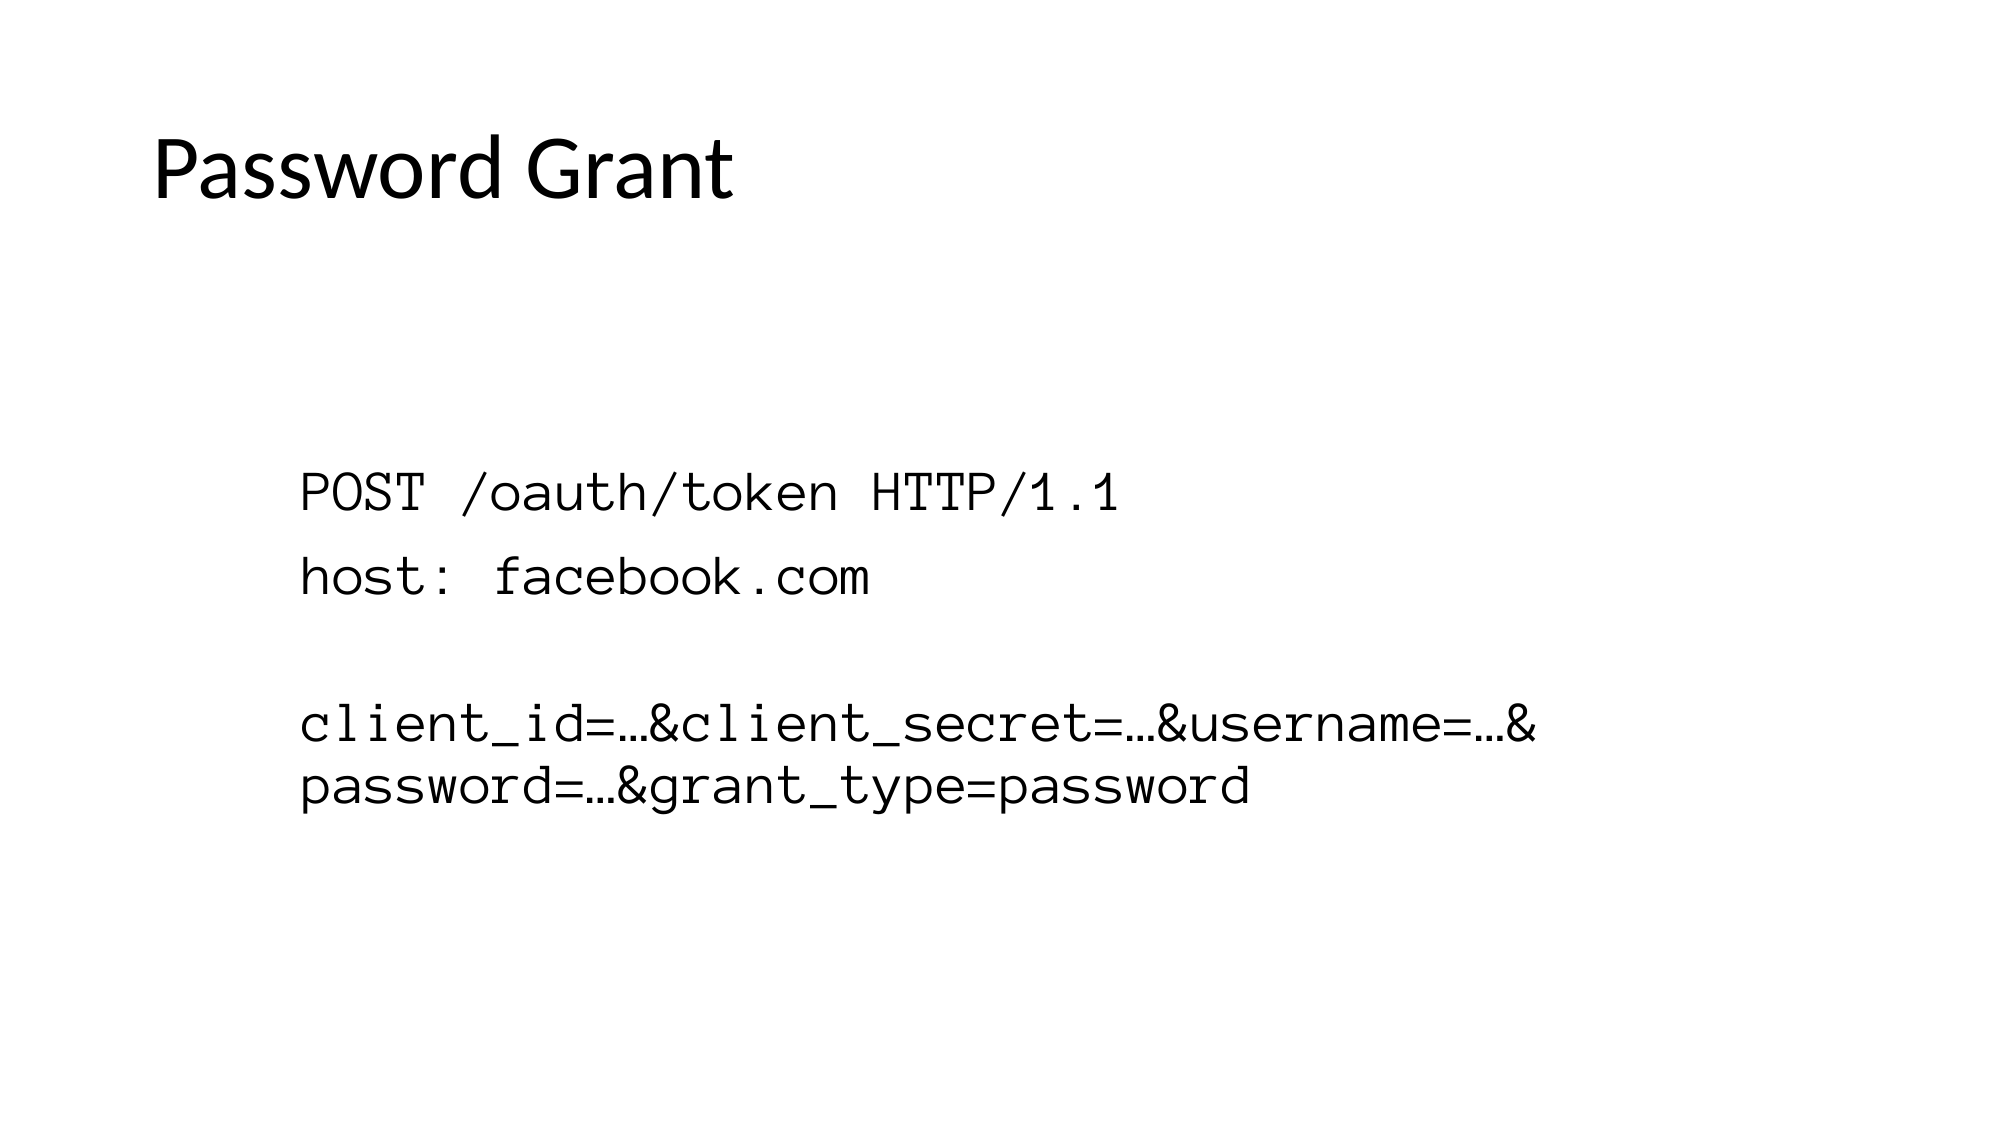

# Password Grant

	POST /oauth/token HTTP/1.1
	host: facebook.com
	client_id=…&client_secret=…&username=…&
	password=…&grant_type=password